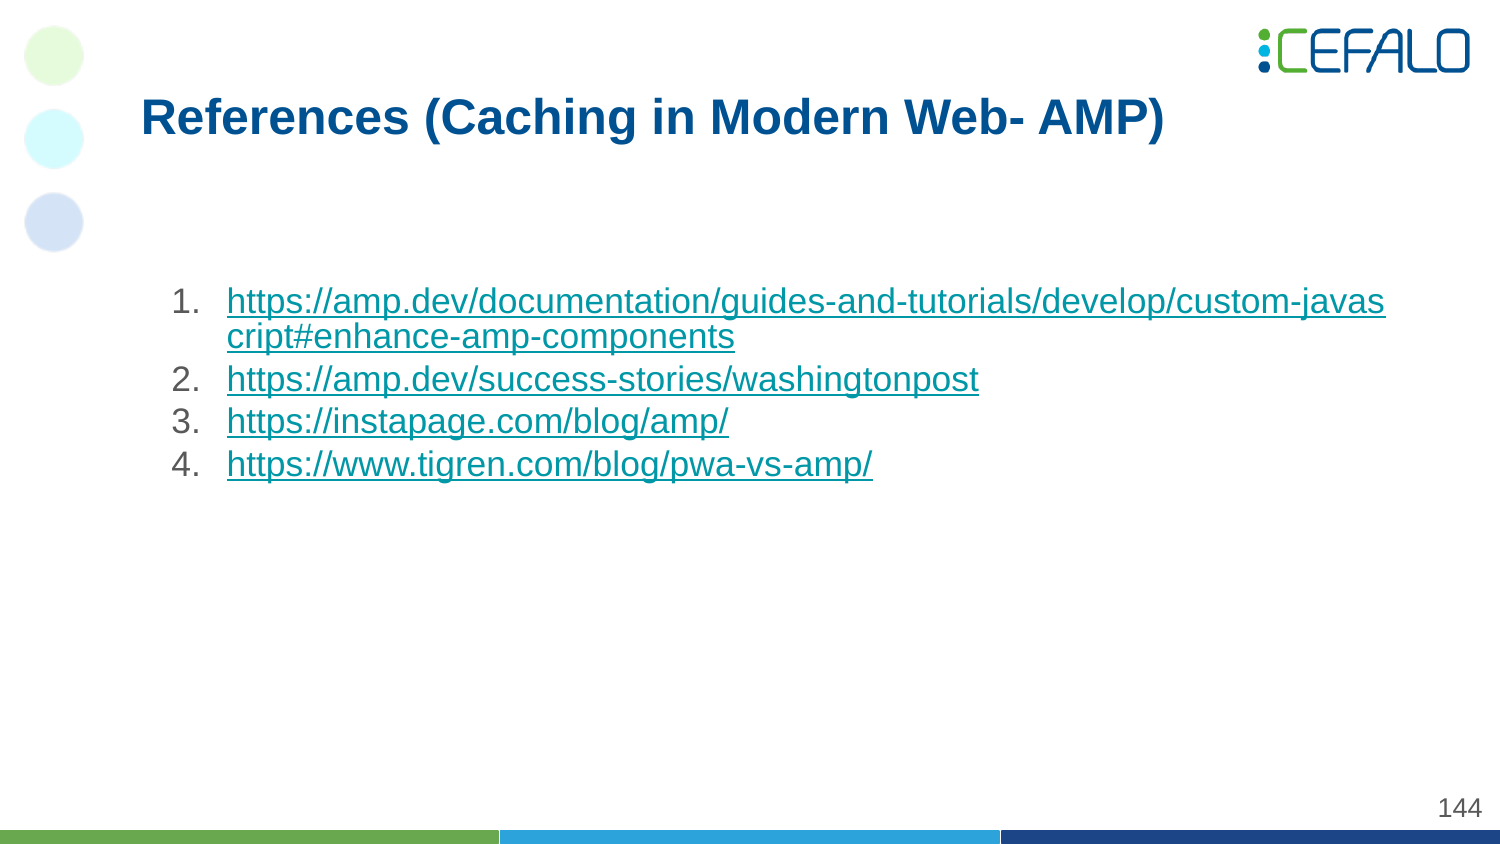

References (Caching in Modern Web- AMP)
https://amp.dev/documentation/guides-and-tutorials/develop/custom-javascript#enhance-amp-components
https://amp.dev/success-stories/washingtonpost
https://instapage.com/blog/amp/
https://www.tigren.com/blog/pwa-vs-amp/

144